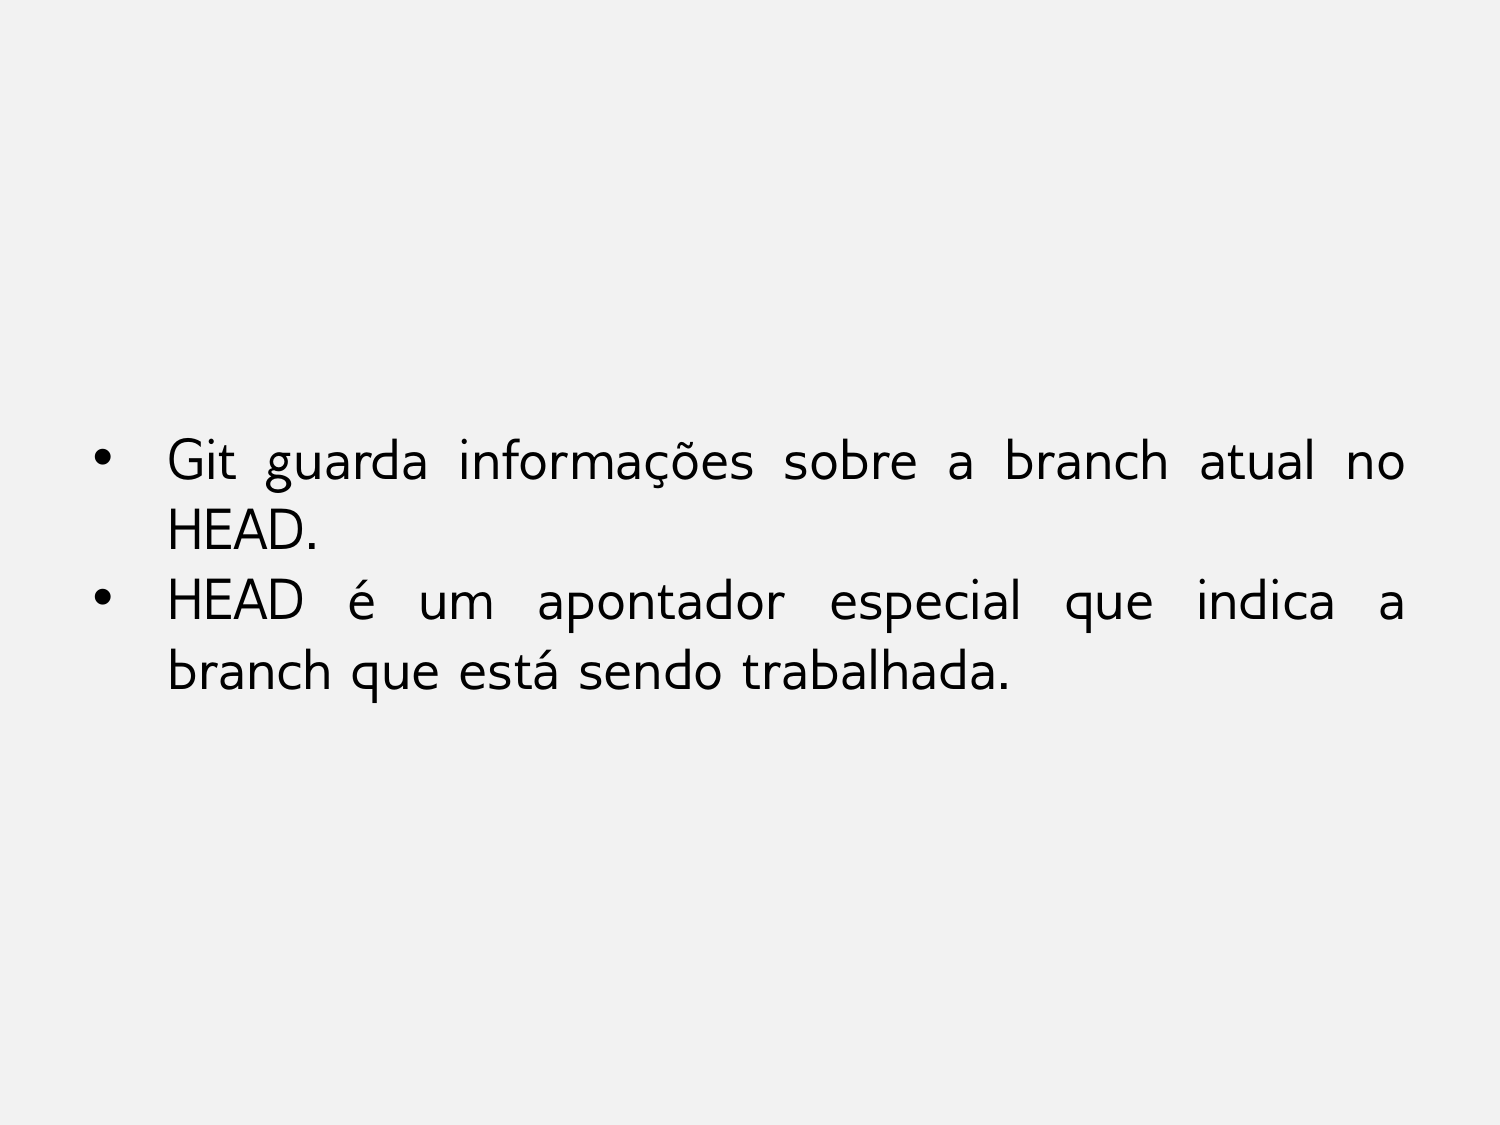

Git guarda informações sobre a branch atual no HEAD.
HEAD é um apontador especial que indica a branch que está sendo trabalhada.